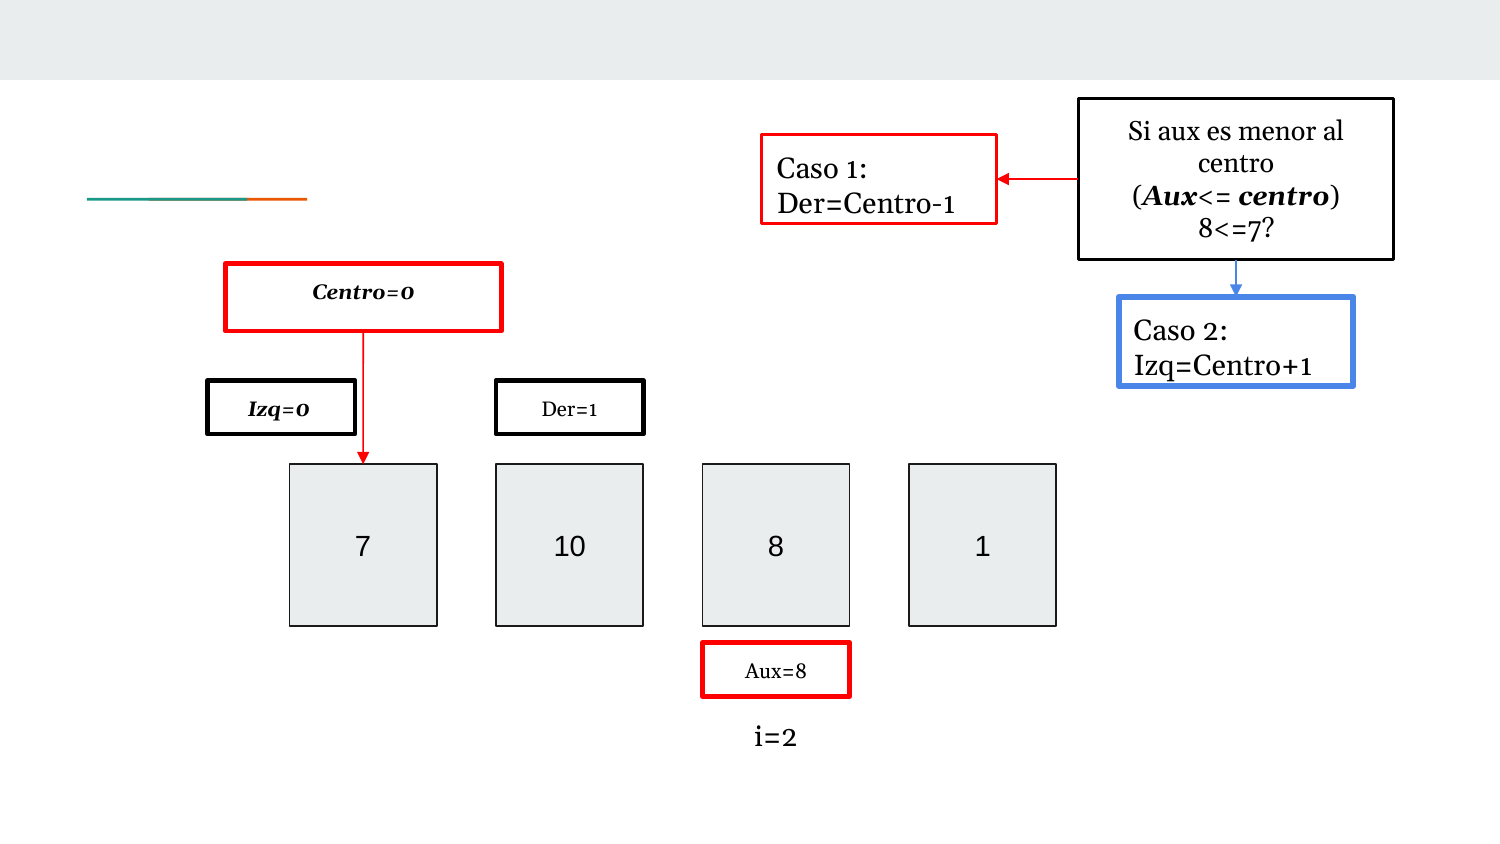

Si aux es menor al centro
(Aux<= centro)
8<=7?

Caso 1:
Der=Centro-1
Centro=0
Caso 2:
Izq=Centro+1
Izq=0
Der=1
7
10
8
1
Aux=8
i=2